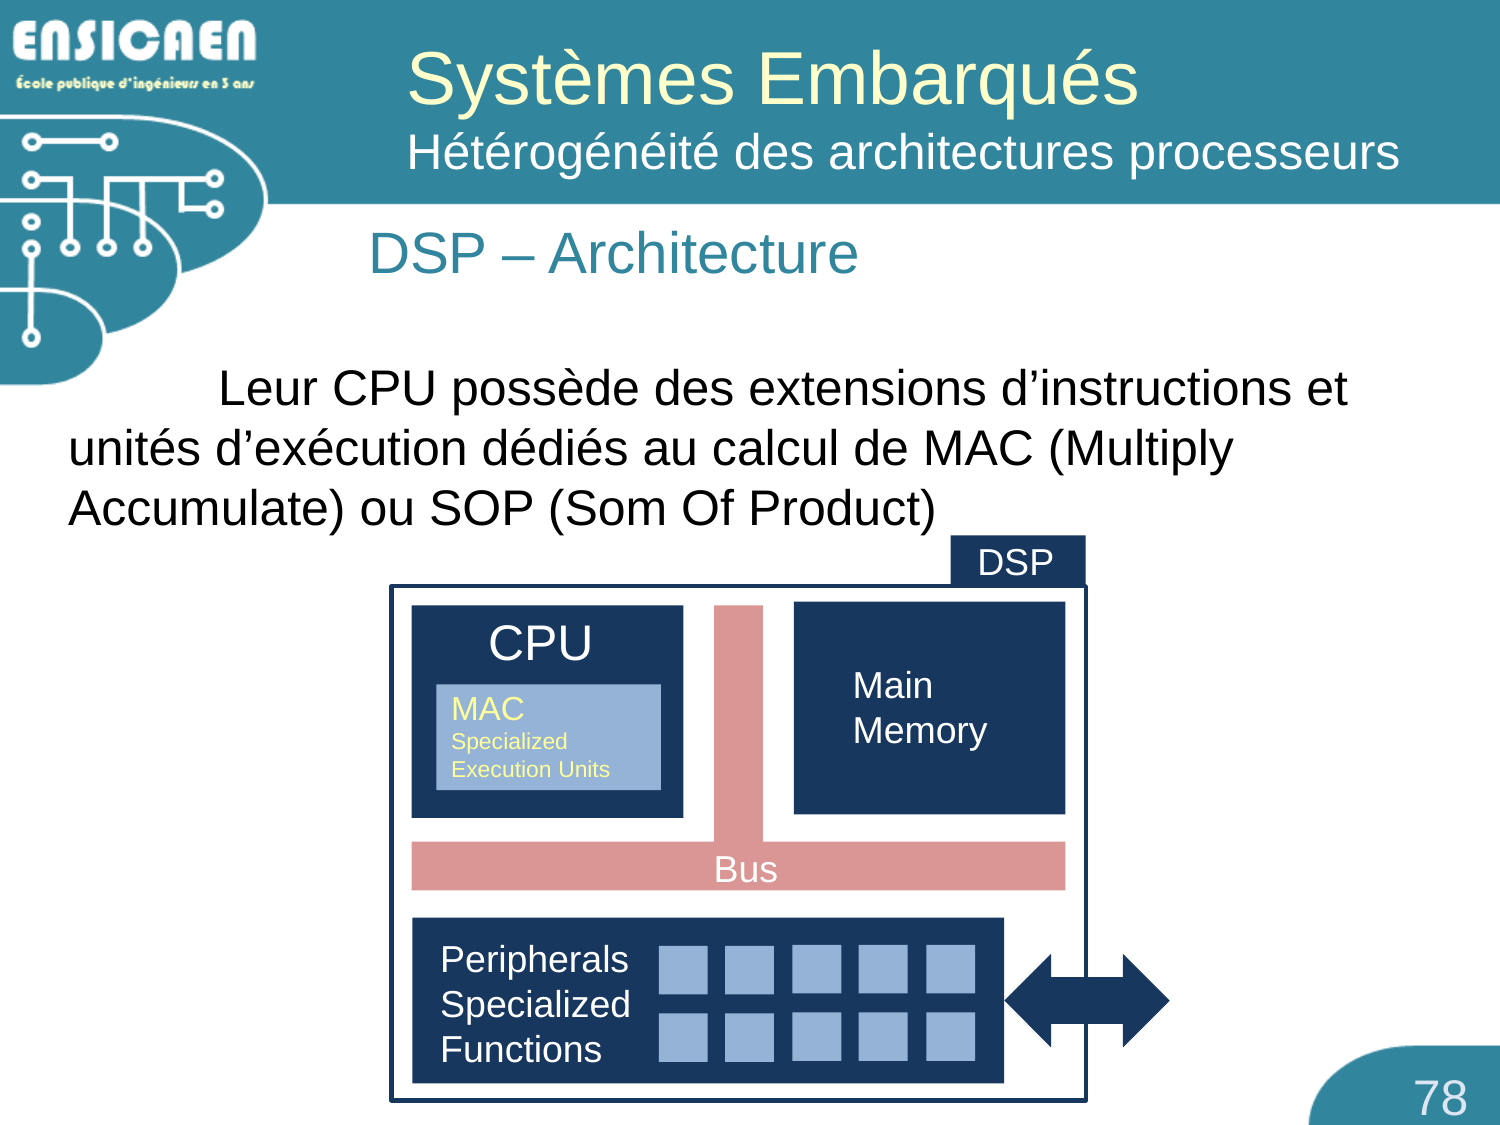

# Systèmes Embarqués Hétérogénéité des architectures processeurs
		DSP – Architecture

	Leur CPU possède des extensions d’instructions et unités d’exécution dédiés au calcul de MAC (Multiply Accumulate) ou SOP (Som Of Product)
DSP

CPU

Main
Memory
MAC
Specialized Execution Units

Bus

Peripherals
Specialized
Functions

78